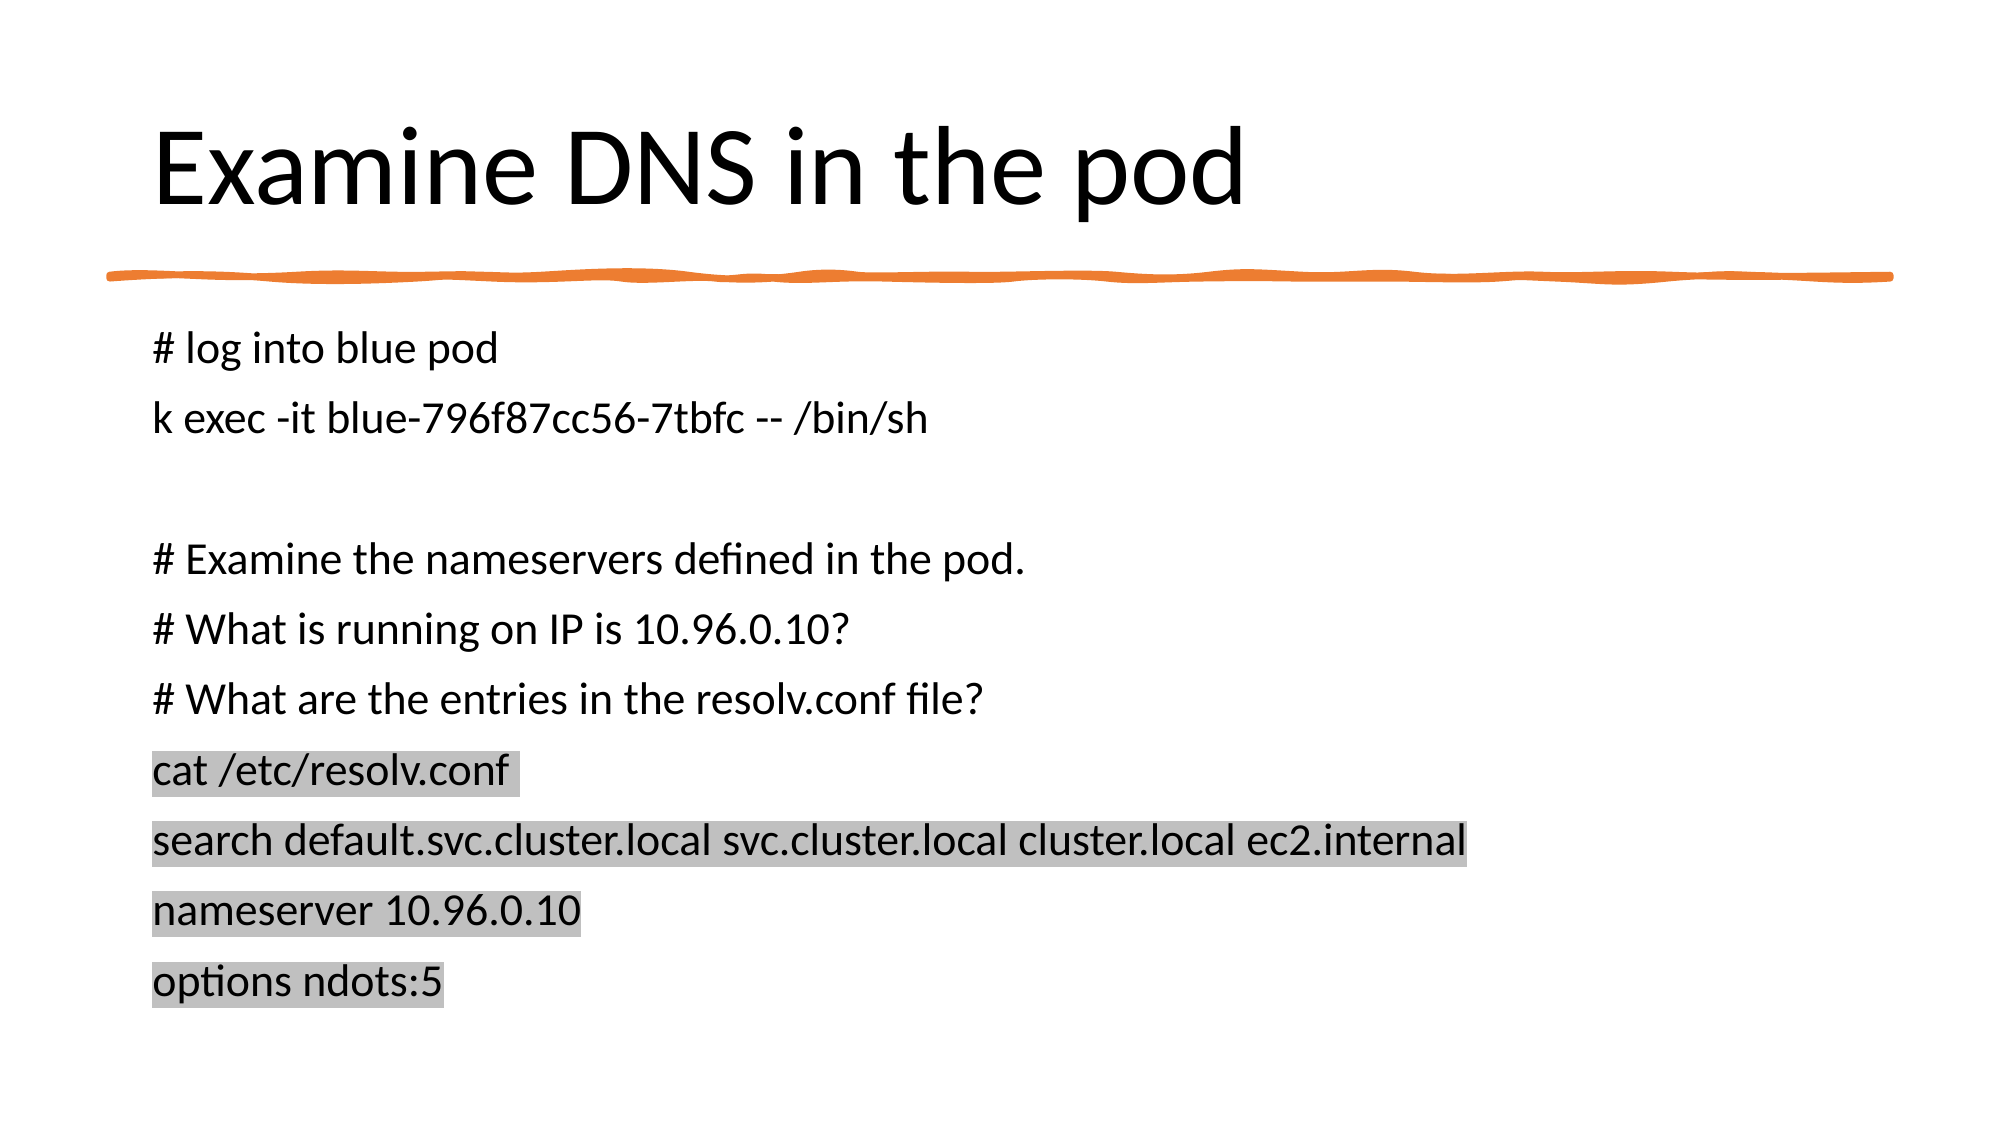

# Examine DNS in the pod

# log into blue pod
k exec -it blue-796f87cc56-7tbfc -- /bin/sh

# Examine the nameservers defined in the pod.
# What is running on IP is 10.96.0.10?
# What are the entries in the resolv.conf file?
cat /etc/resolv.conf
search default.svc.cluster.local svc.cluster.local cluster.local ec2.internal
nameserver 10.96.0.10
options ndots:5